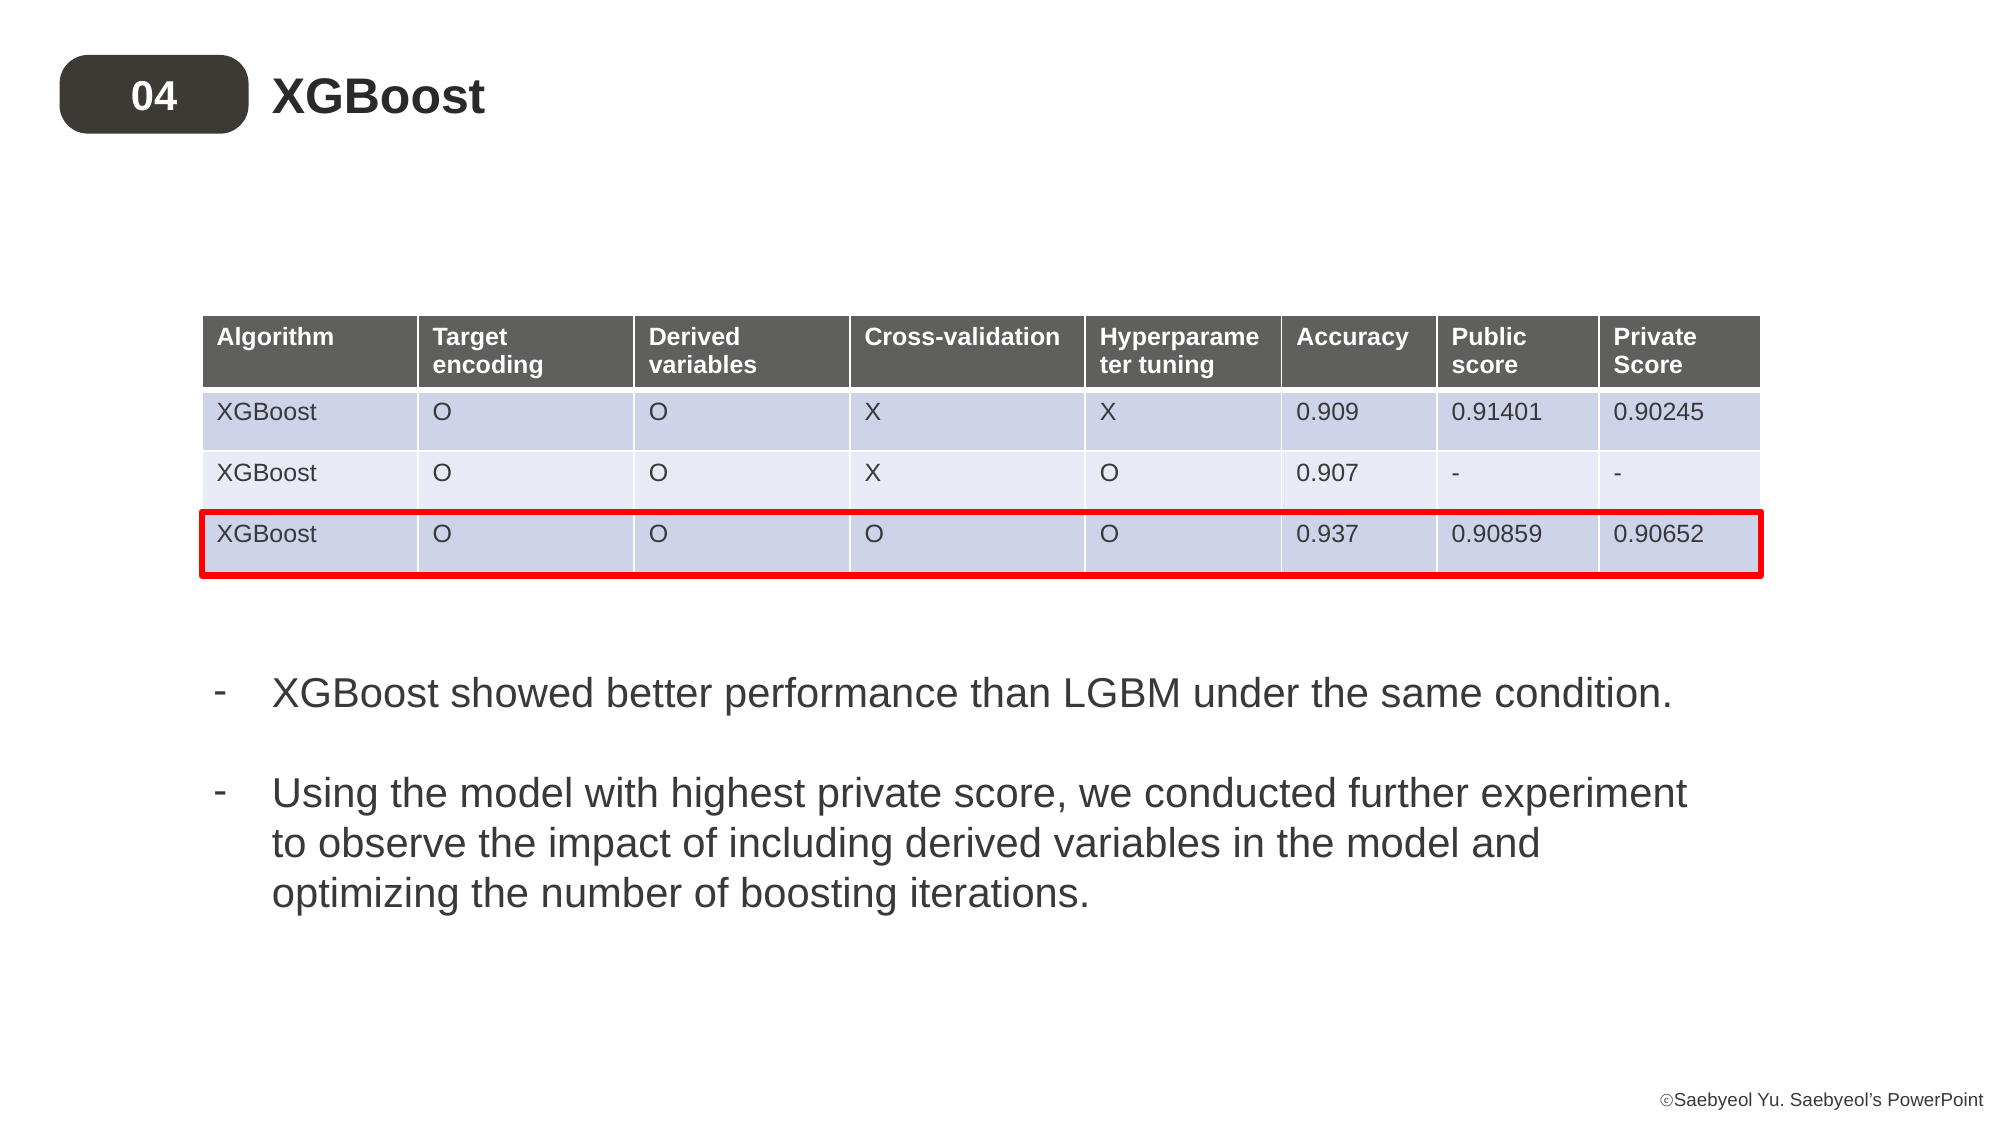

XGBoost

04
| Algorithm | Target encoding | Derived variables | Cross-validation | Hyperparameter tuning | Accuracy | Public score | Private Score |
| --- | --- | --- | --- | --- | --- | --- | --- |
| XGBoost | O | O | X | X | 0.909 | 0.91401 | 0.90245 |
| XGBoost | O | O | X | O | 0.907 | - | - |
| XGBoost | O | O | O | O | 0.937 | 0.90859 | 0.90652 |

XGBoost showed better performance than LGBM under the same condition.

Using the model with highest private score, we conducted further experiment to observe the impact of including derived variables in the model and optimizing the number of boosting iterations.